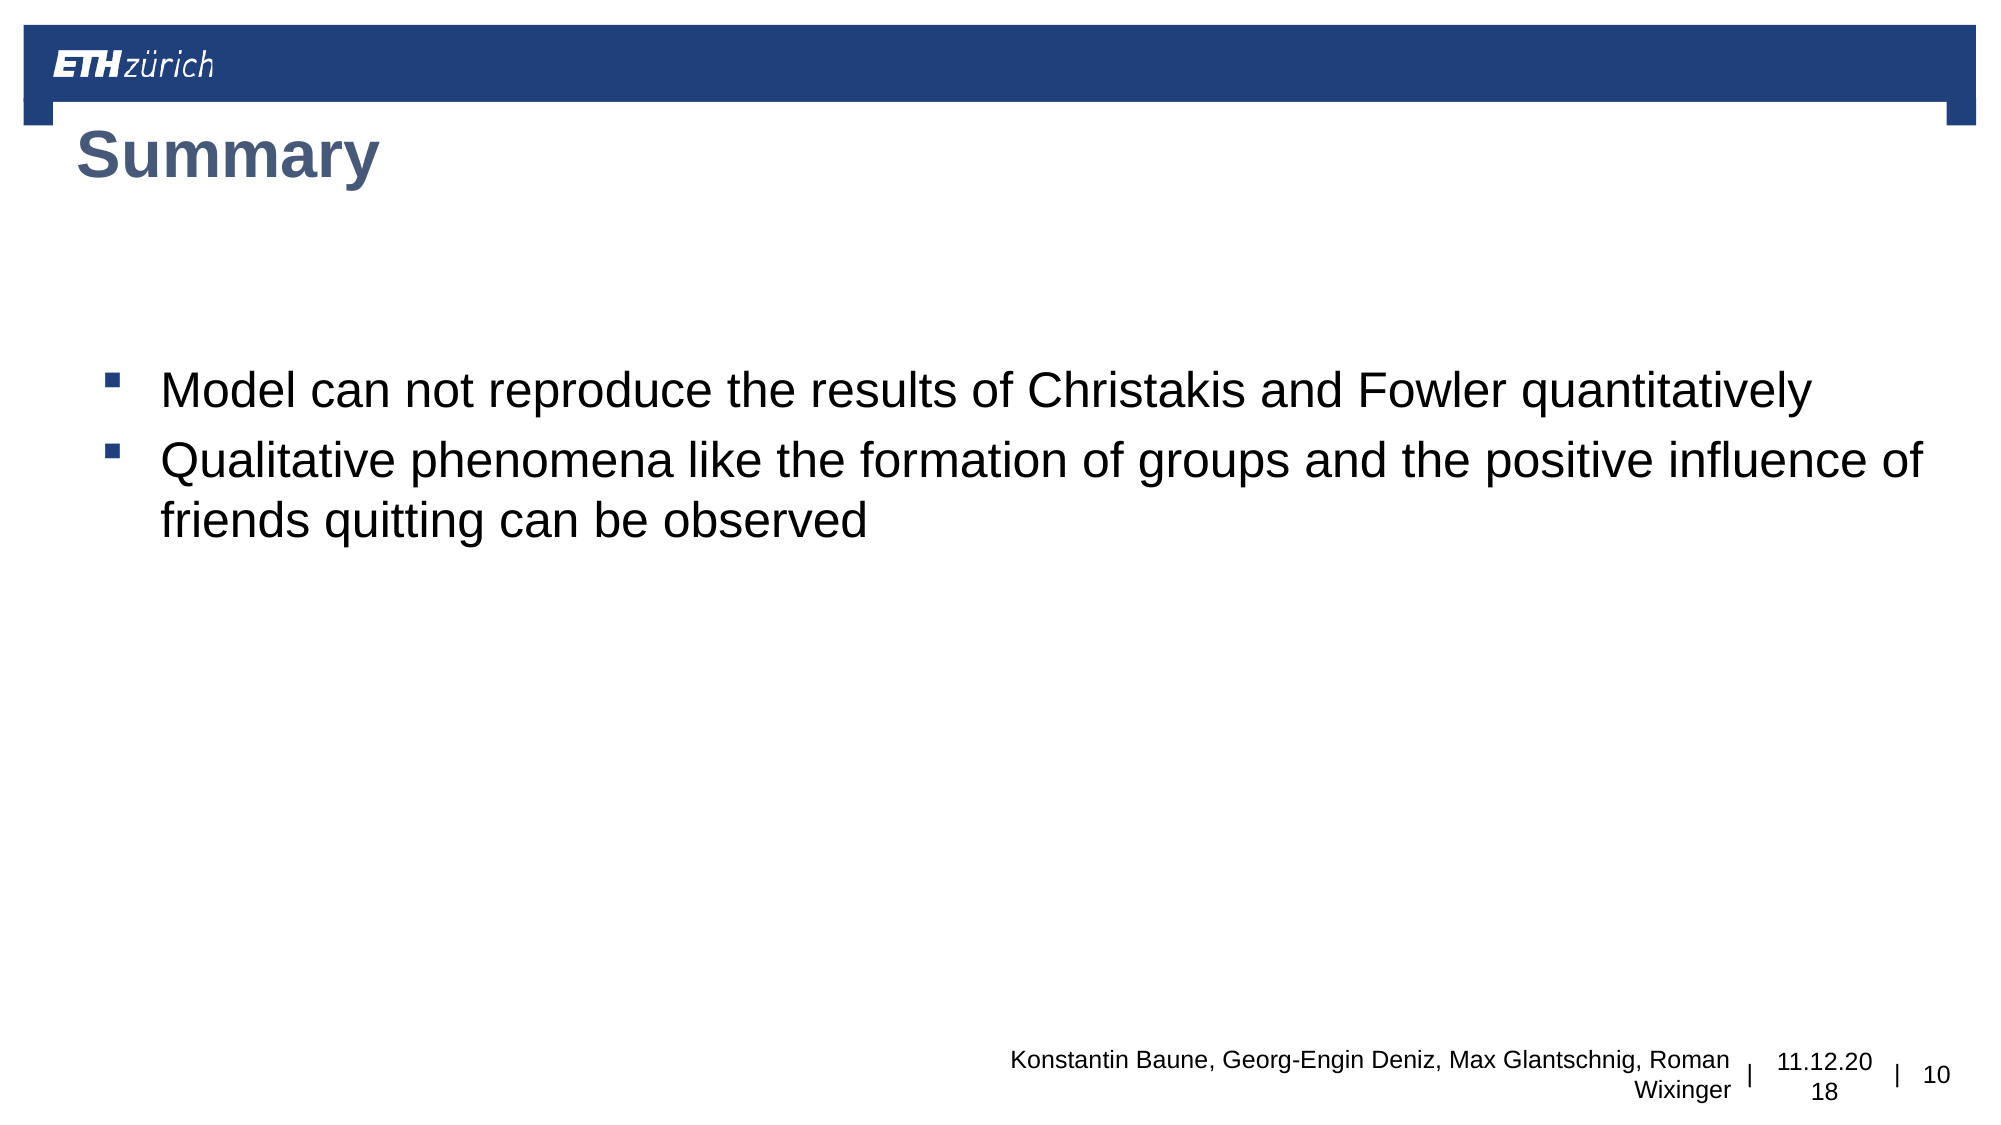

# Summary

Model can not reproduce the results of Christakis and Fowler quantitatively
Qualitative phenomena like the formation of groups and the positive influence of friends quitting can be observed

10
Konstantin Baune, Georg-Engin Deniz, Max Glantschnig, Roman Wixinger
11.12.2018